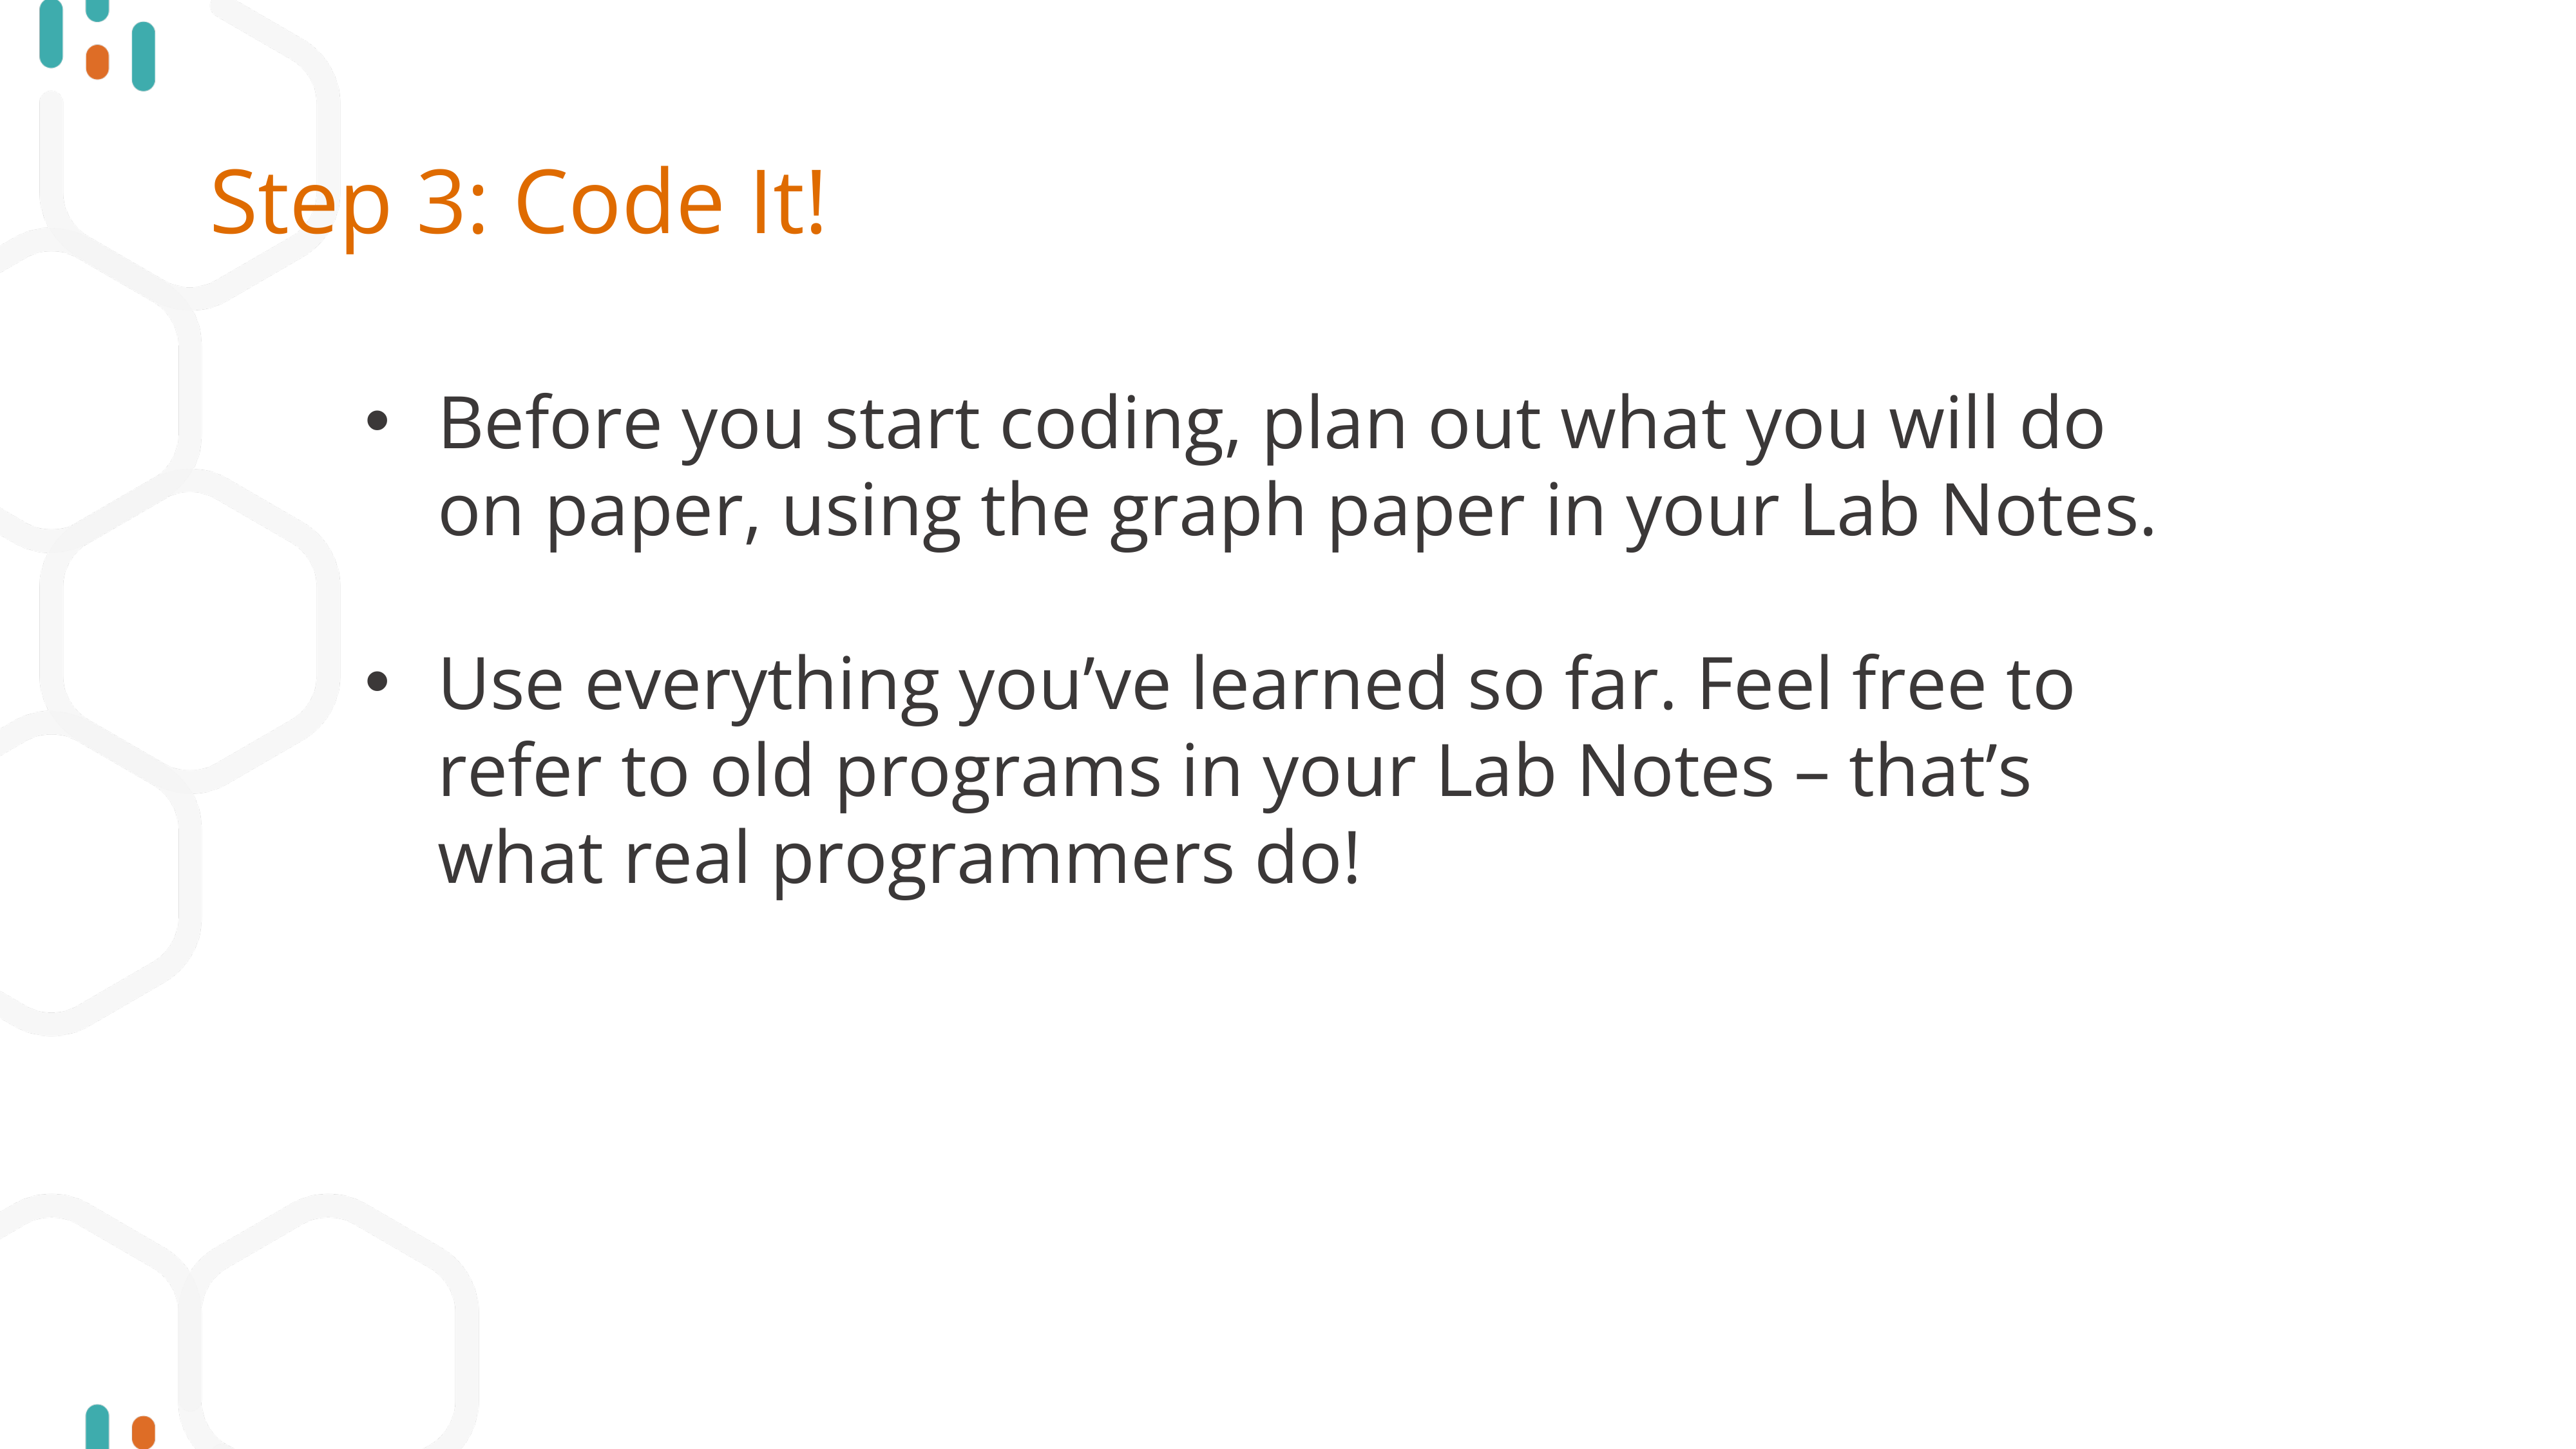

# Step 3: Code It!
Before you start coding, plan out what you will do on paper, using the graph paper in your Lab Notes.

Use everything you’ve learned so far. Feel free to refer to old programs in your Lab Notes – that’s what real programmers do!